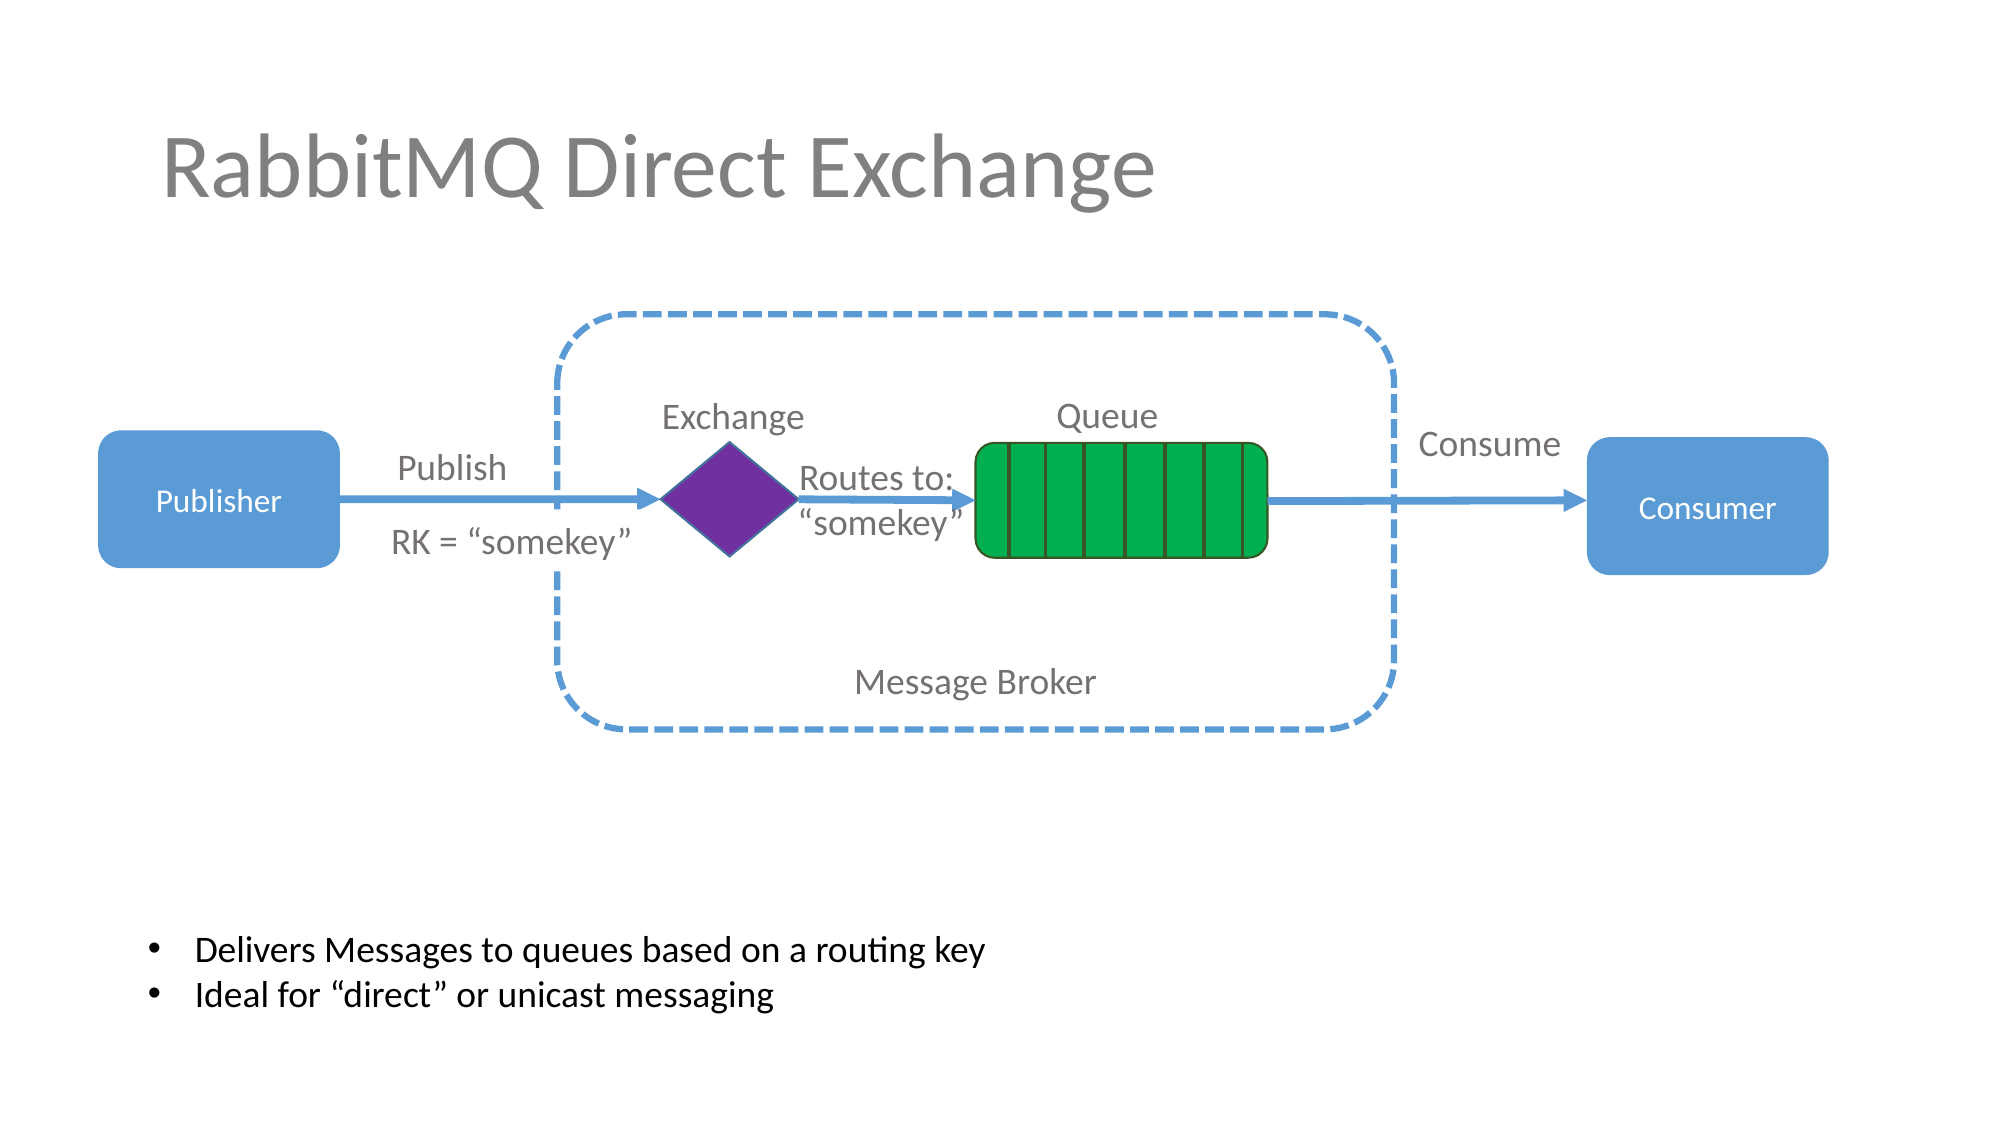

# RabbitMQ Direct Exchange
Message Broker
Queue
Exchange
Consume
Publisher
Publish
Consumer

Routes to:
“somekey”
RK = “somekey”
Delivers Messages to queues based on a routing key
Ideal for “direct” or unicast messaging